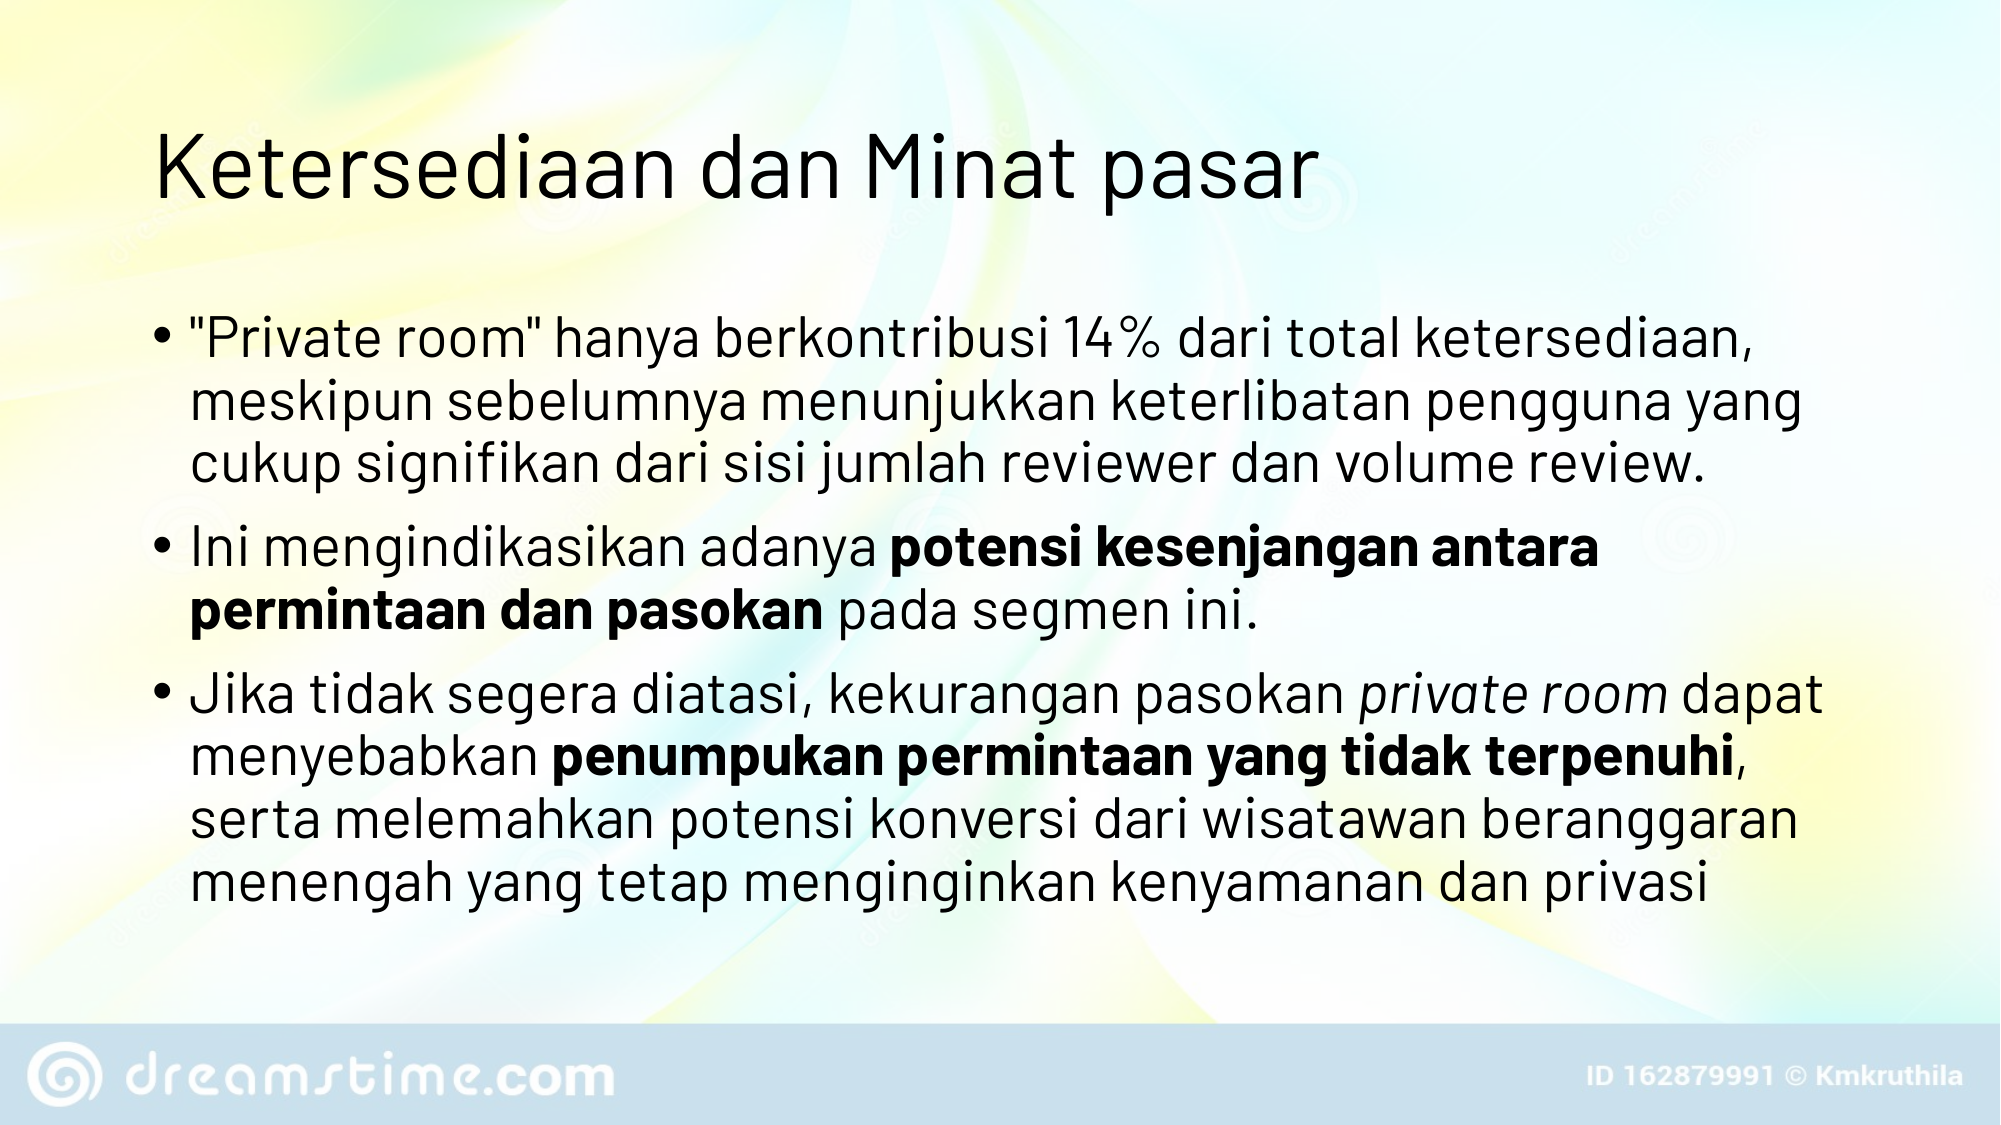

# Ketersediaan dan Minat pasar
"Private room" hanya berkontribusi 14% dari total ketersediaan, meskipun sebelumnya menunjukkan keterlibatan pengguna yang cukup signifikan dari sisi jumlah reviewer dan volume review.
Ini mengindikasikan adanya potensi kesenjangan antara permintaan dan pasokan pada segmen ini.
Jika tidak segera diatasi, kekurangan pasokan private room dapat menyebabkan penumpukan permintaan yang tidak terpenuhi, serta melemahkan potensi konversi dari wisatawan beranggaran menengah yang tetap menginginkan kenyamanan dan privasi